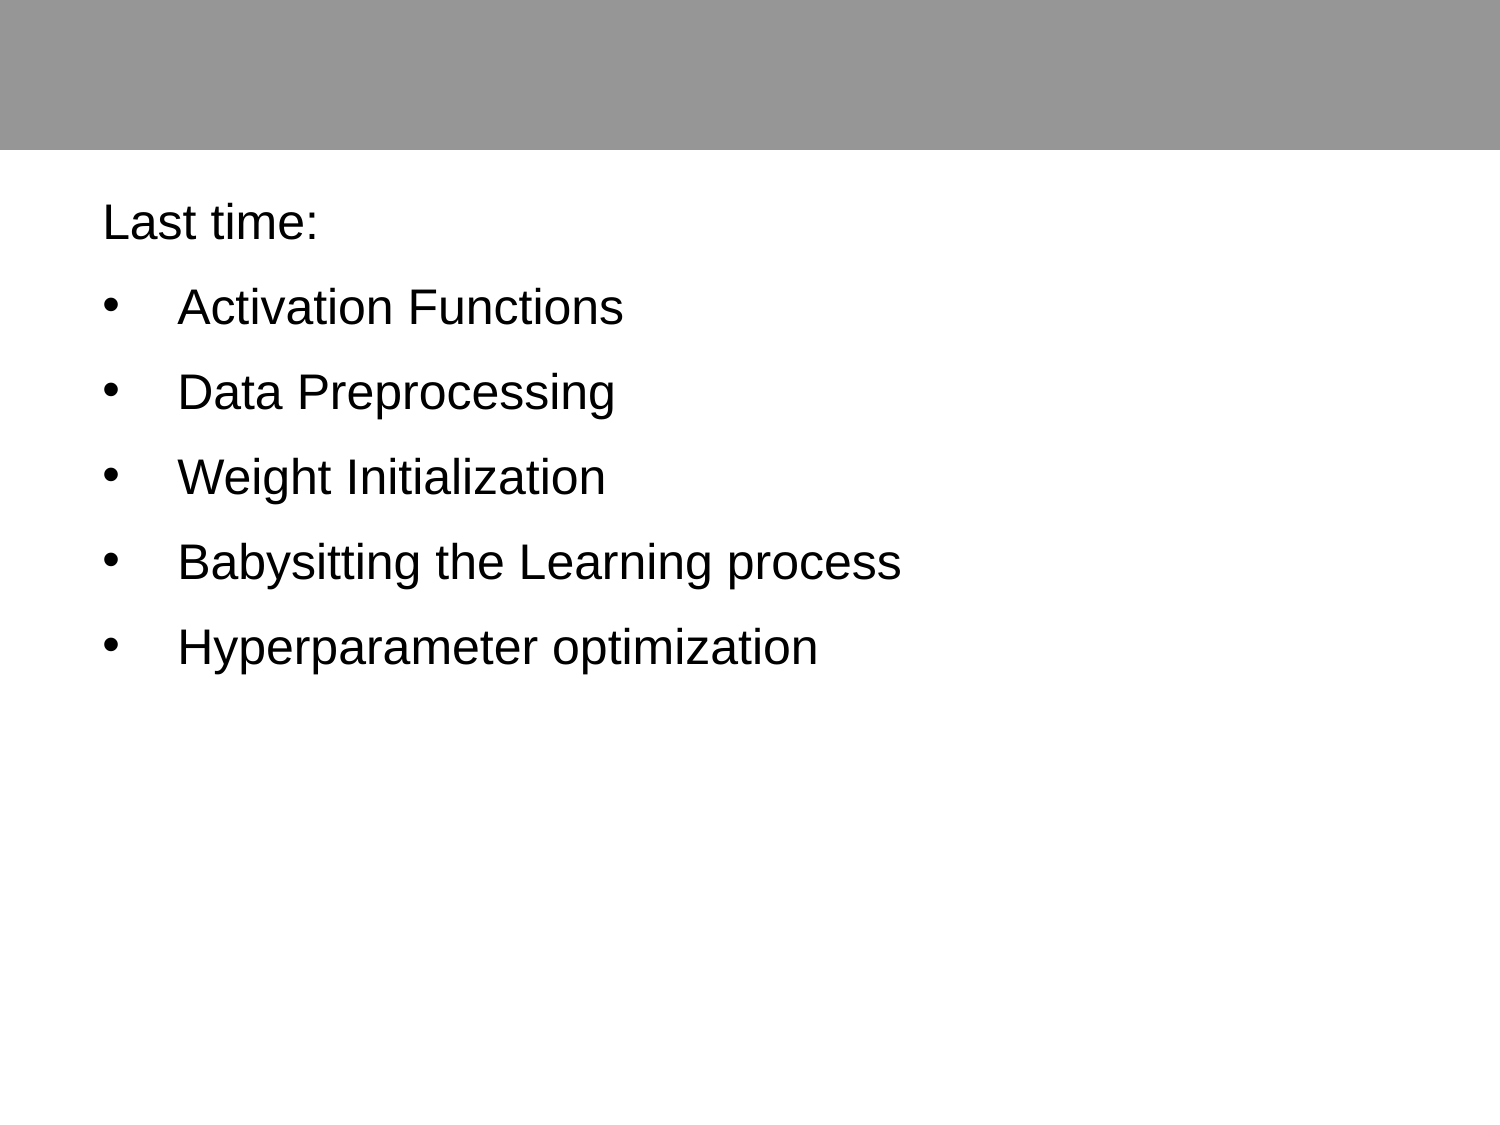

Last time:
Activation Functions
Data Preprocessing
Weight Initialization
Babysitting the Learning process
Hyperparameter optimization